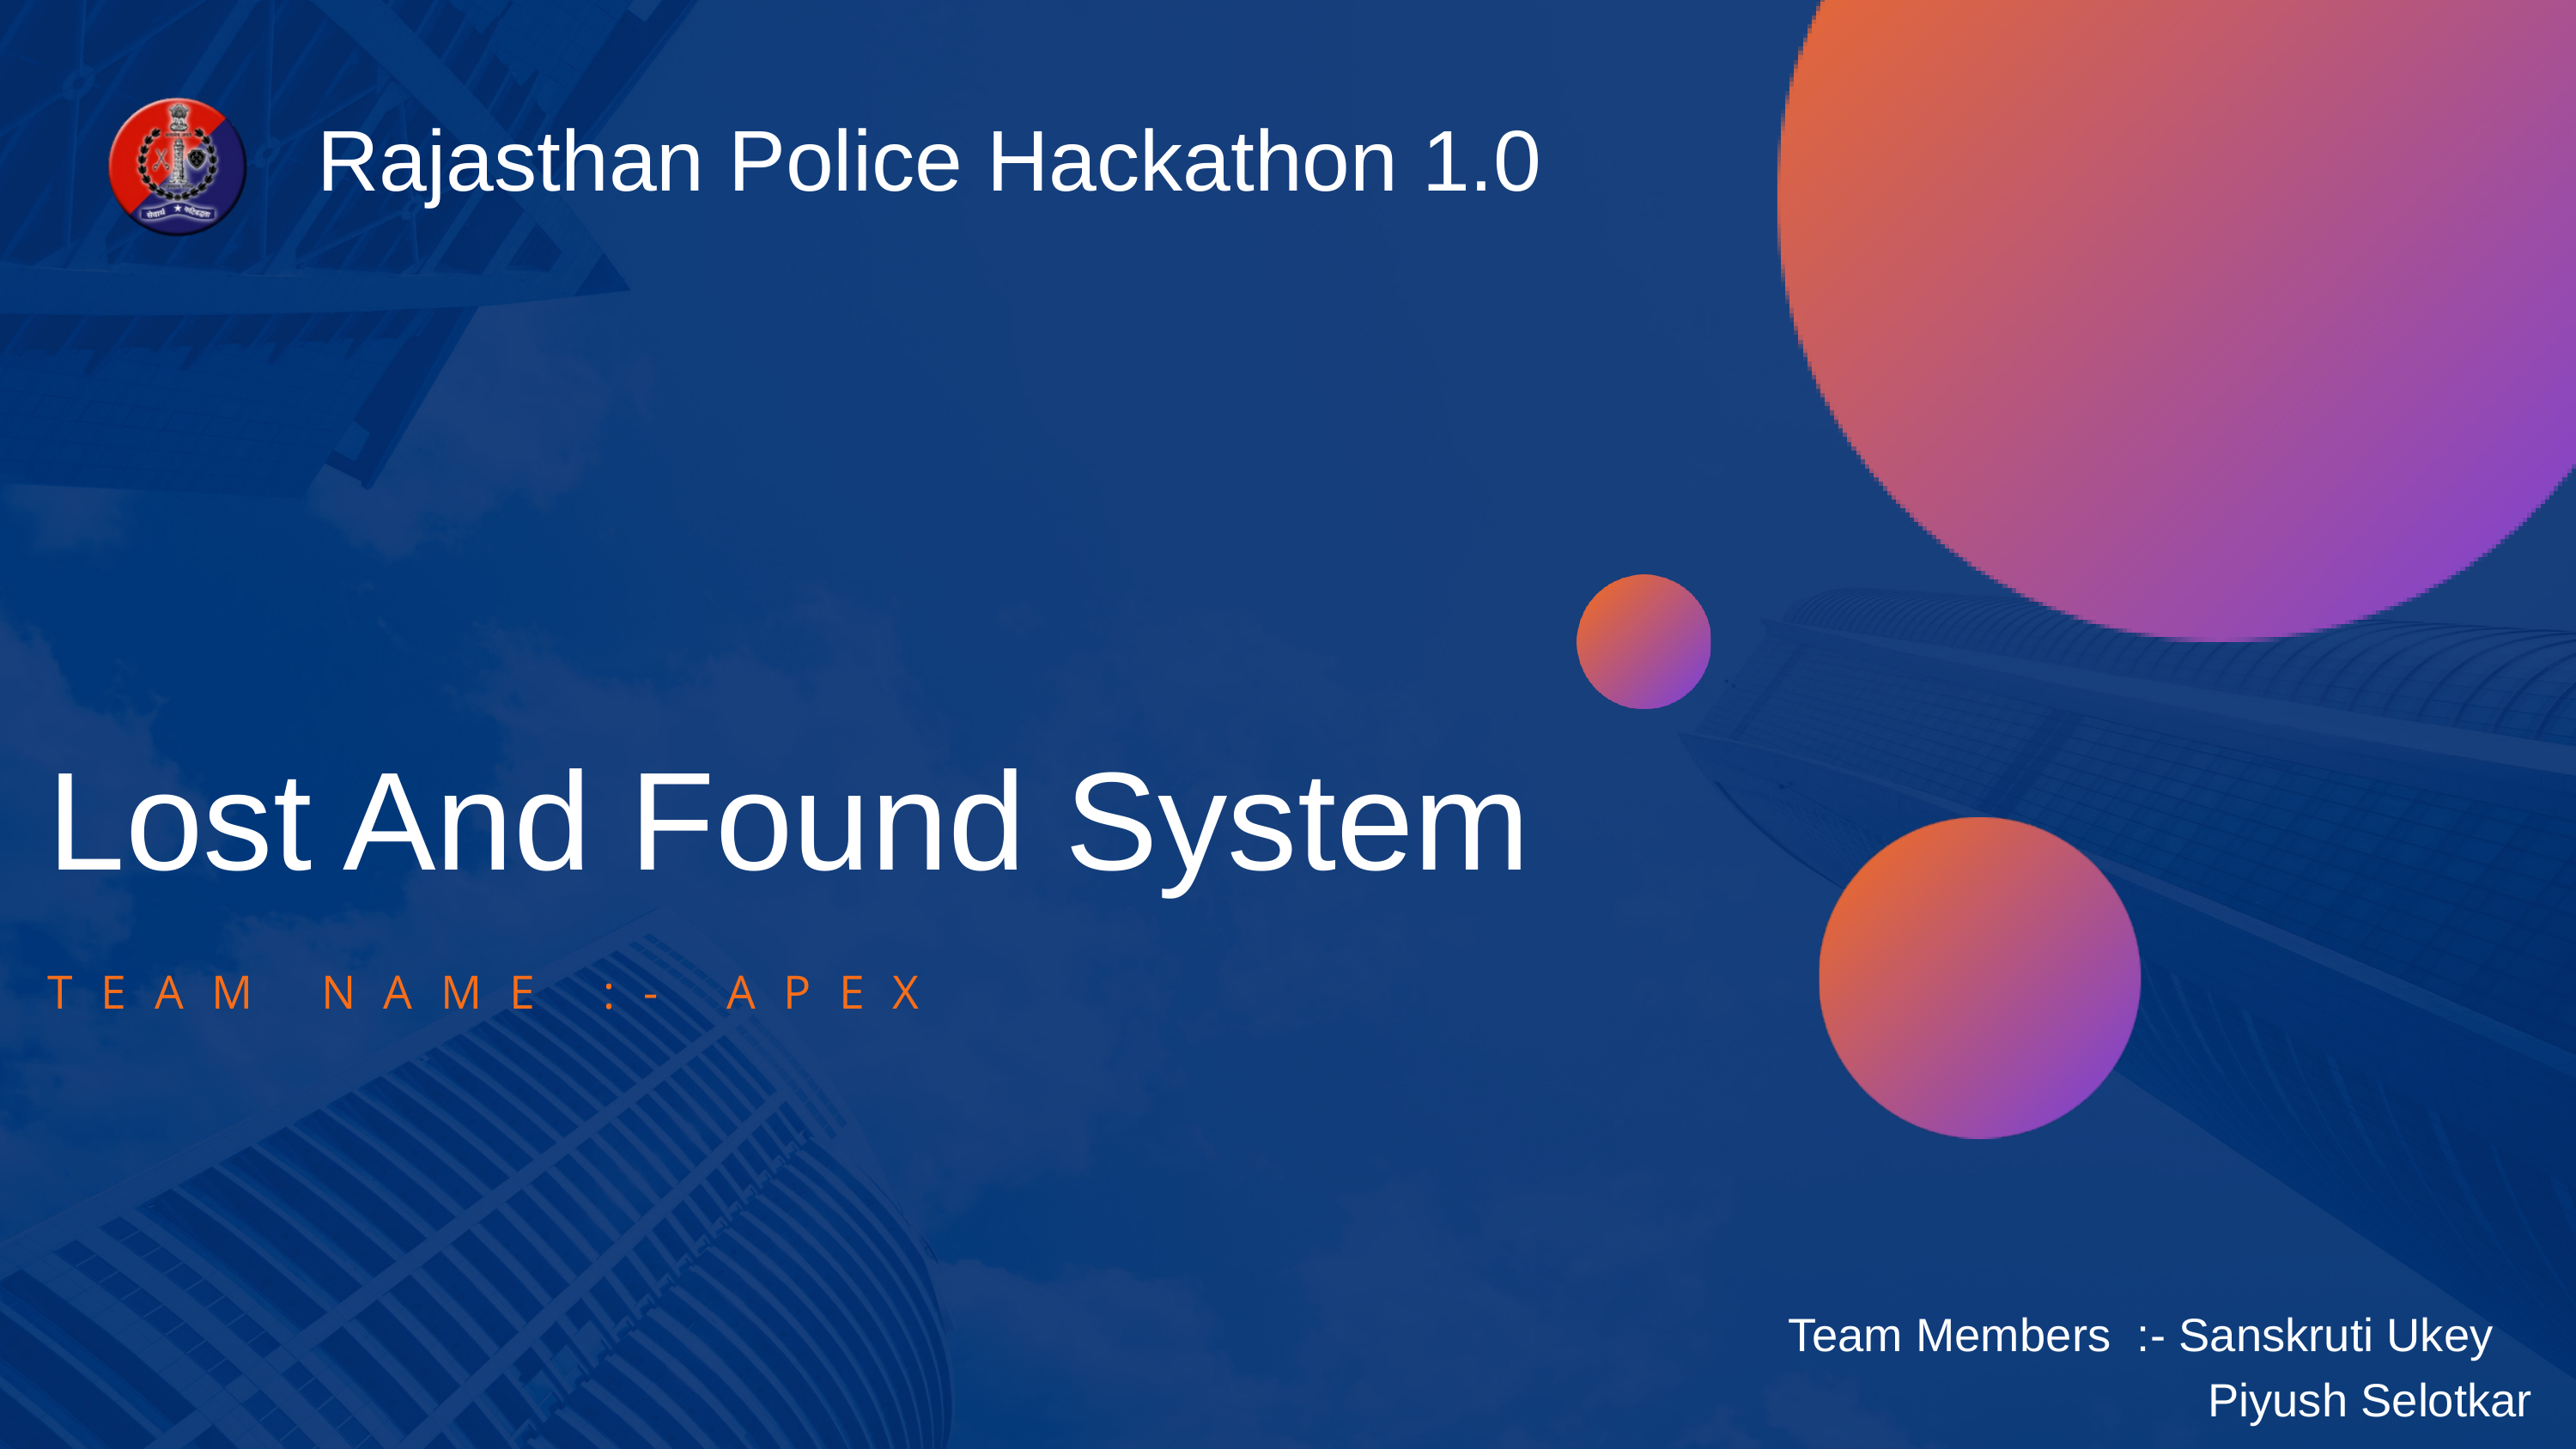

Rajasthan Police Hackathon 1.0

Lost And Found System

TEAM NAME :- APEX
Team Members  :- Sanskruti Ukey
                                   Piyush Selotkar